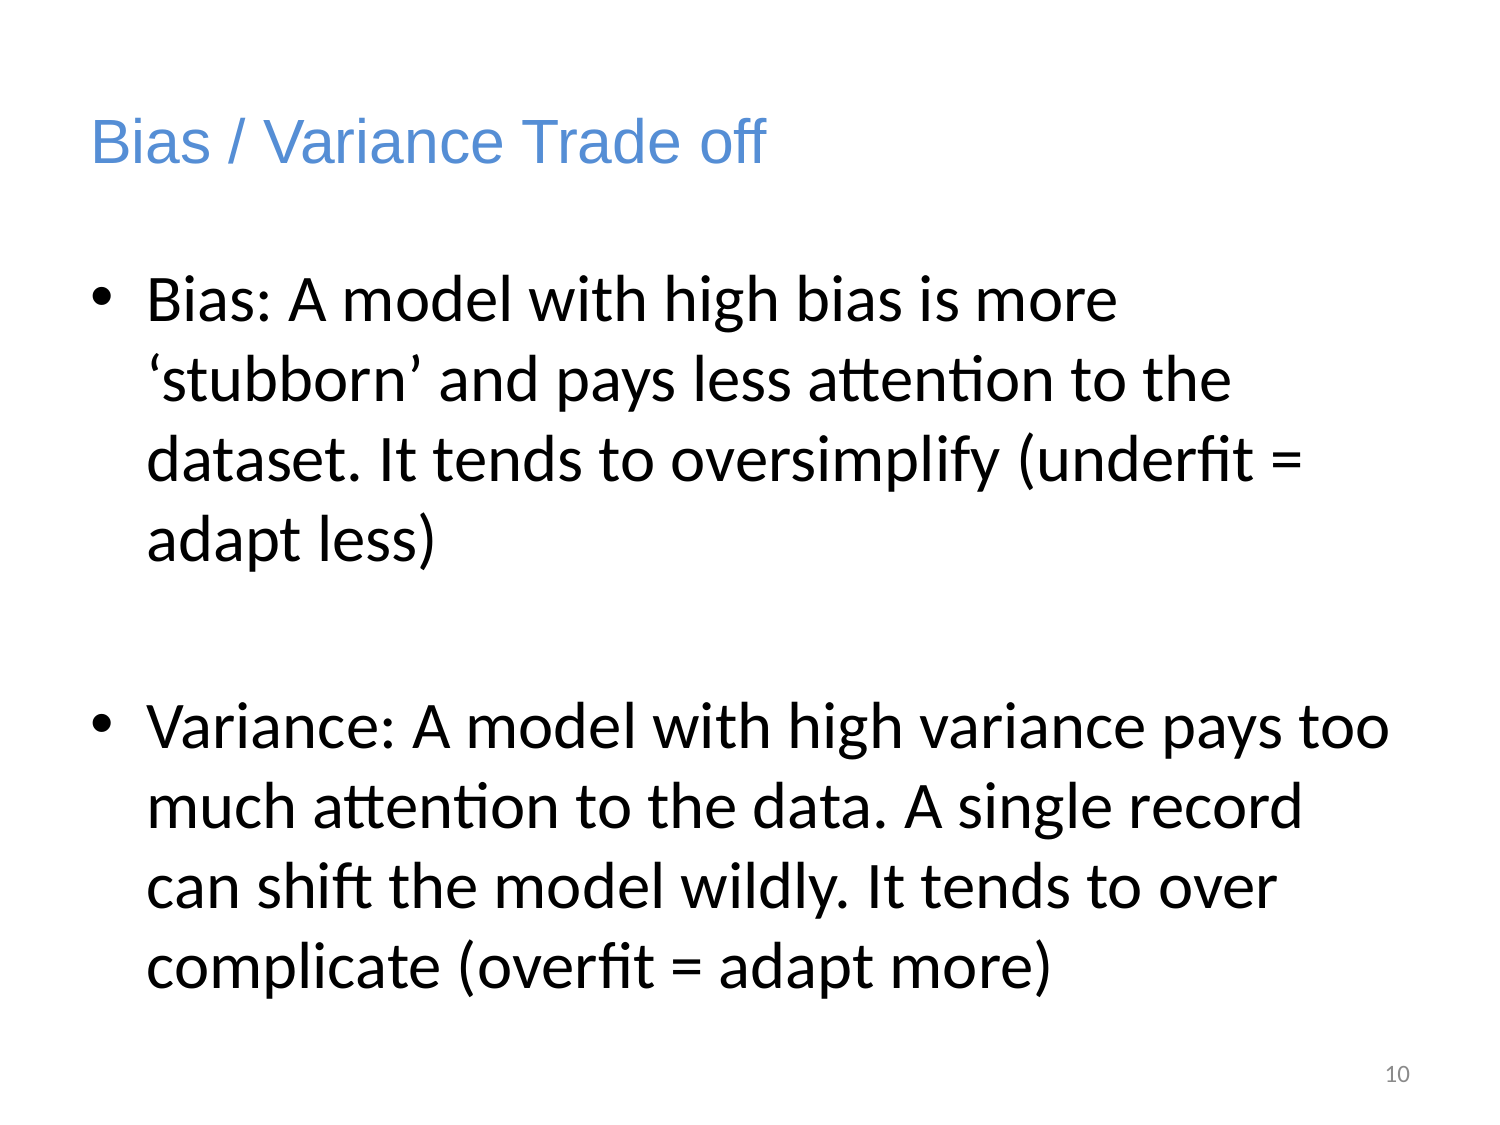

# Bias / Variance Trade off
Bias: A model with high bias is more ‘stubborn’ and pays less attention to the dataset. It tends to oversimplify (underfit = adapt less)

Variance: A model with high variance pays too much attention to the data. A single record can shift the model wildly. It tends to over complicate (overfit = adapt more)
10